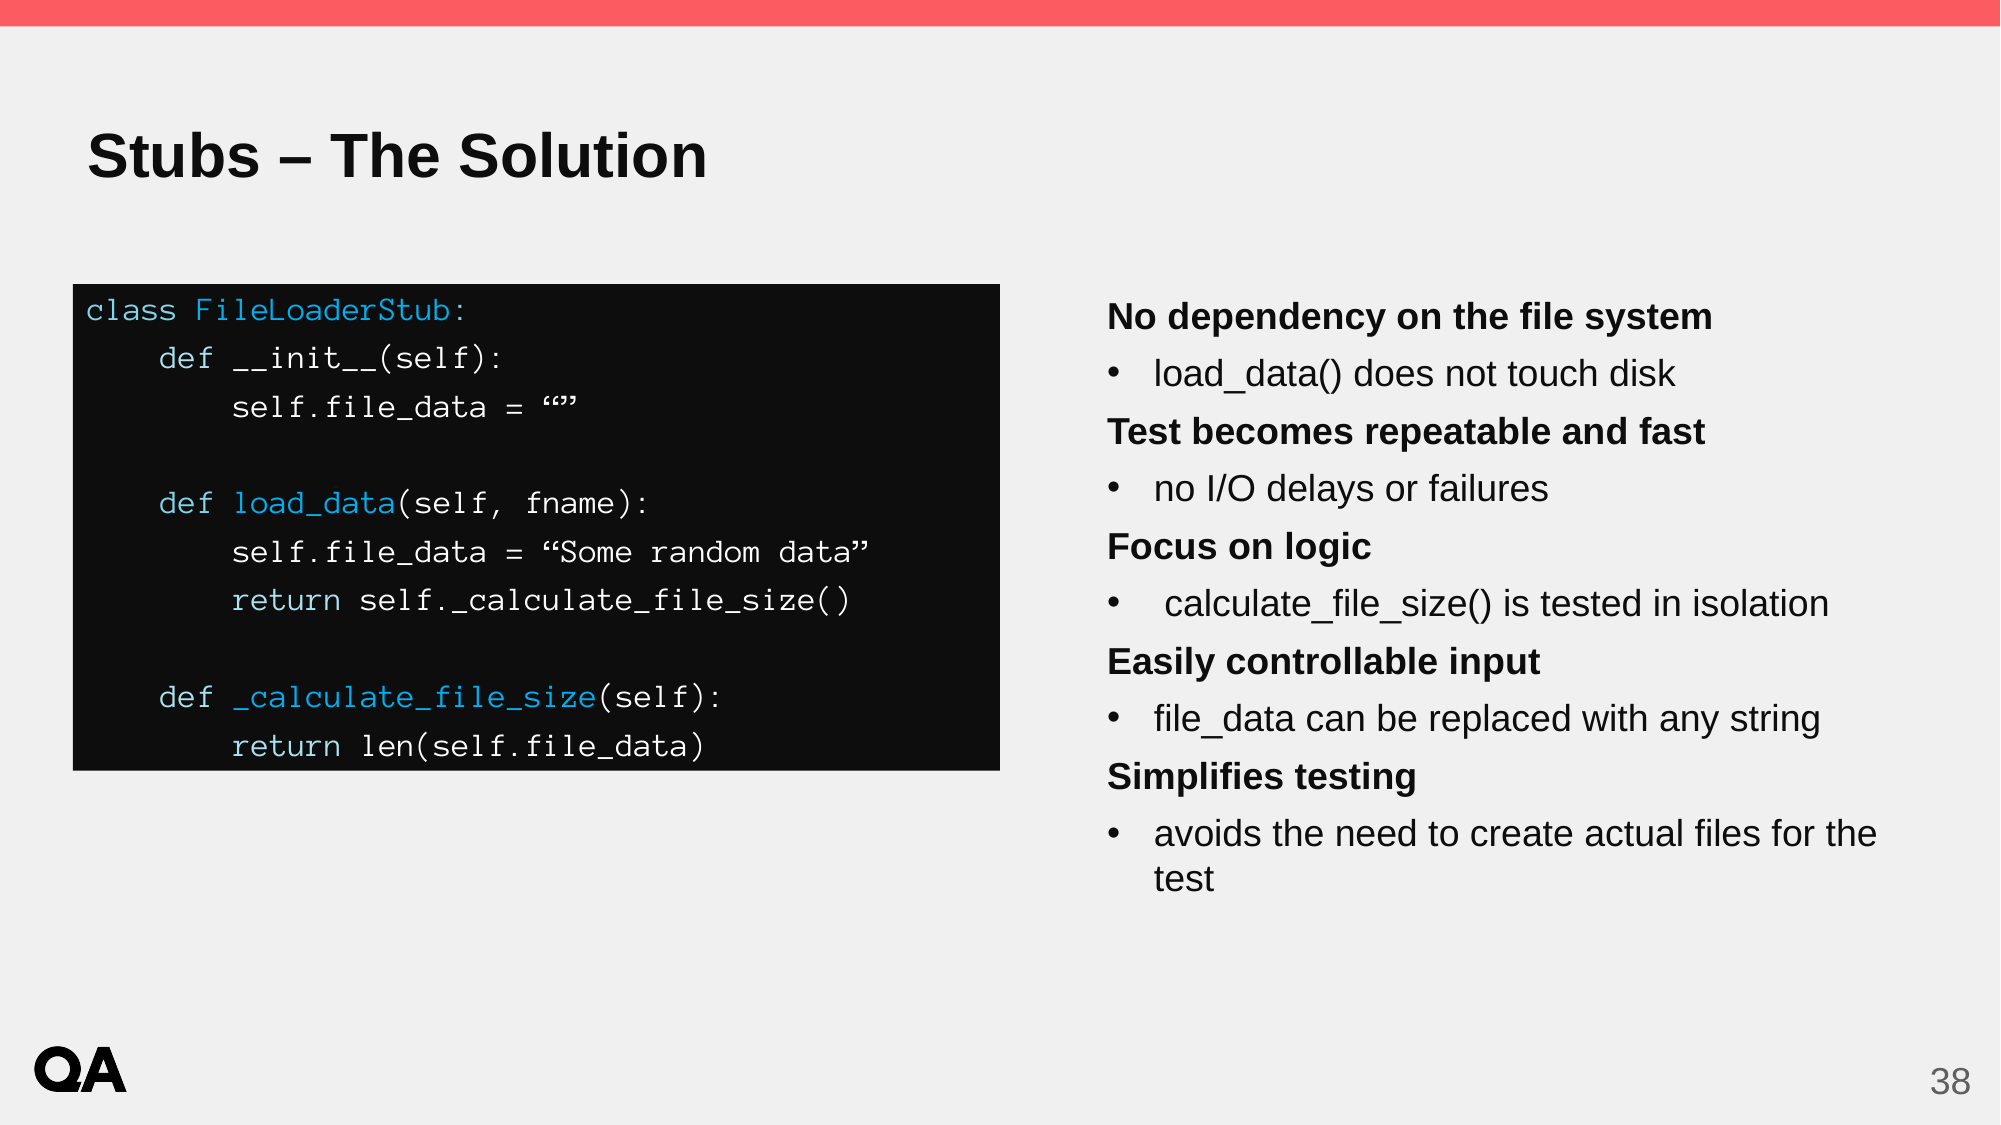

# Stubs – The Solution
class FileLoaderStub:
    def __init__(self):
        self.file_data = “”

    def load_data(self, fname):
        self.file_data = “Some random data”
        return self._calculate_file_size()

    def _calculate_file_size(self):
        return len(self.file_data)
No dependency on the file system
load_data() does not touch disk
Test becomes repeatable and fast
no I/O delays or failures
Focus on logic
 calculate_file_size() is tested in isolation
Easily controllable input
file_data can be replaced with any string
Simplifies testing
avoids the need to create actual files for the test
38